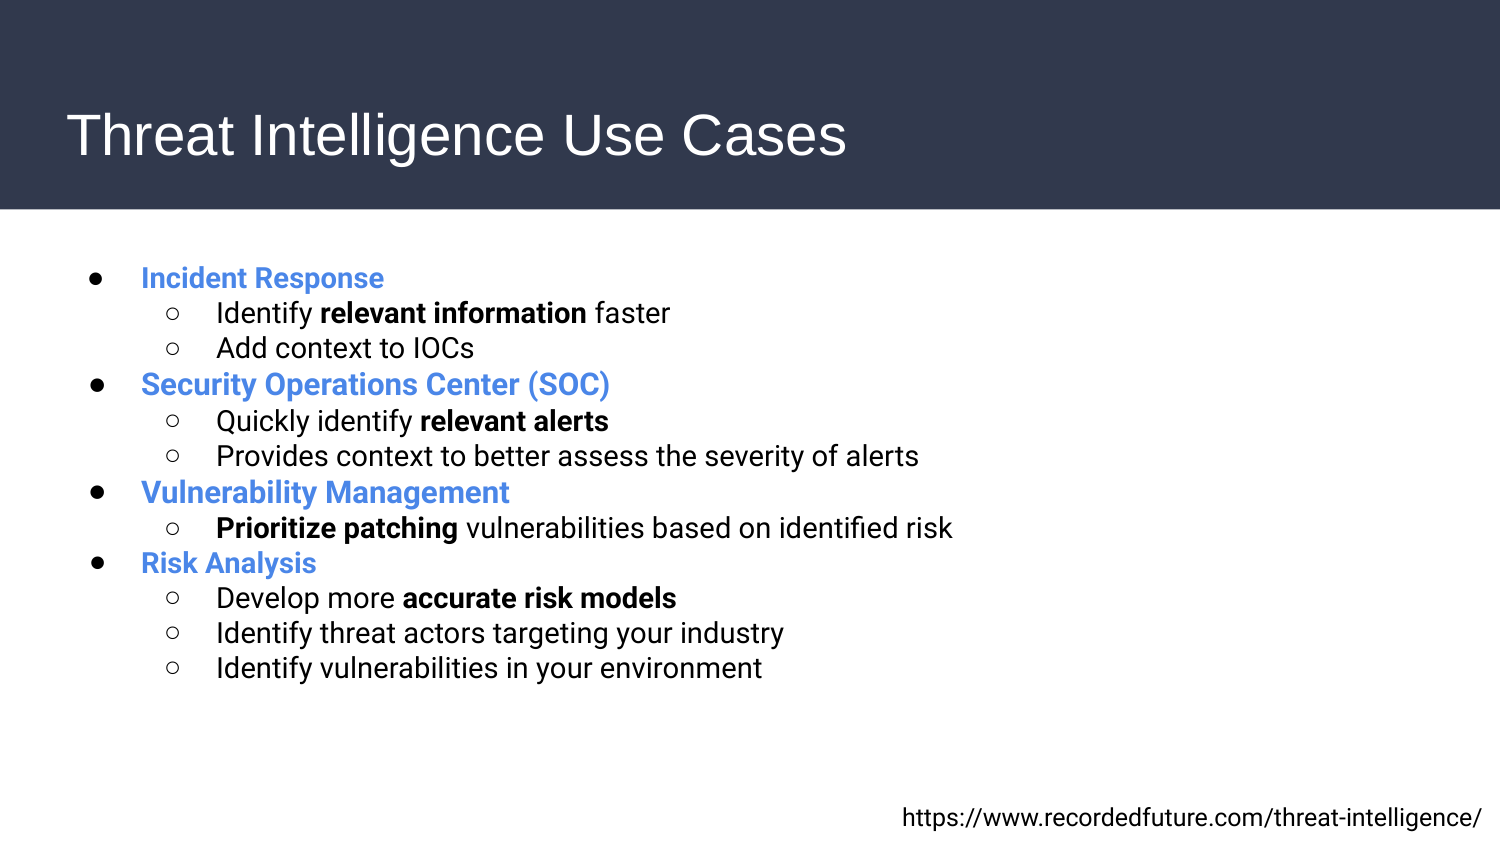

# Threat Intelligence Use Cases
Incident Response
Identify relevant information faster
Add context to IOCs
Security Operations Center (SOC)
Quickly identify relevant alerts
Provides context to better assess the severity of alerts
Vulnerability Management
Prioritize patching vulnerabilities based on identified risk
Risk Analysis
Develop more accurate risk models
Identify threat actors targeting your industry
Identify vulnerabilities in your environment
https://www.recordedfuture.com/threat-intelligence/